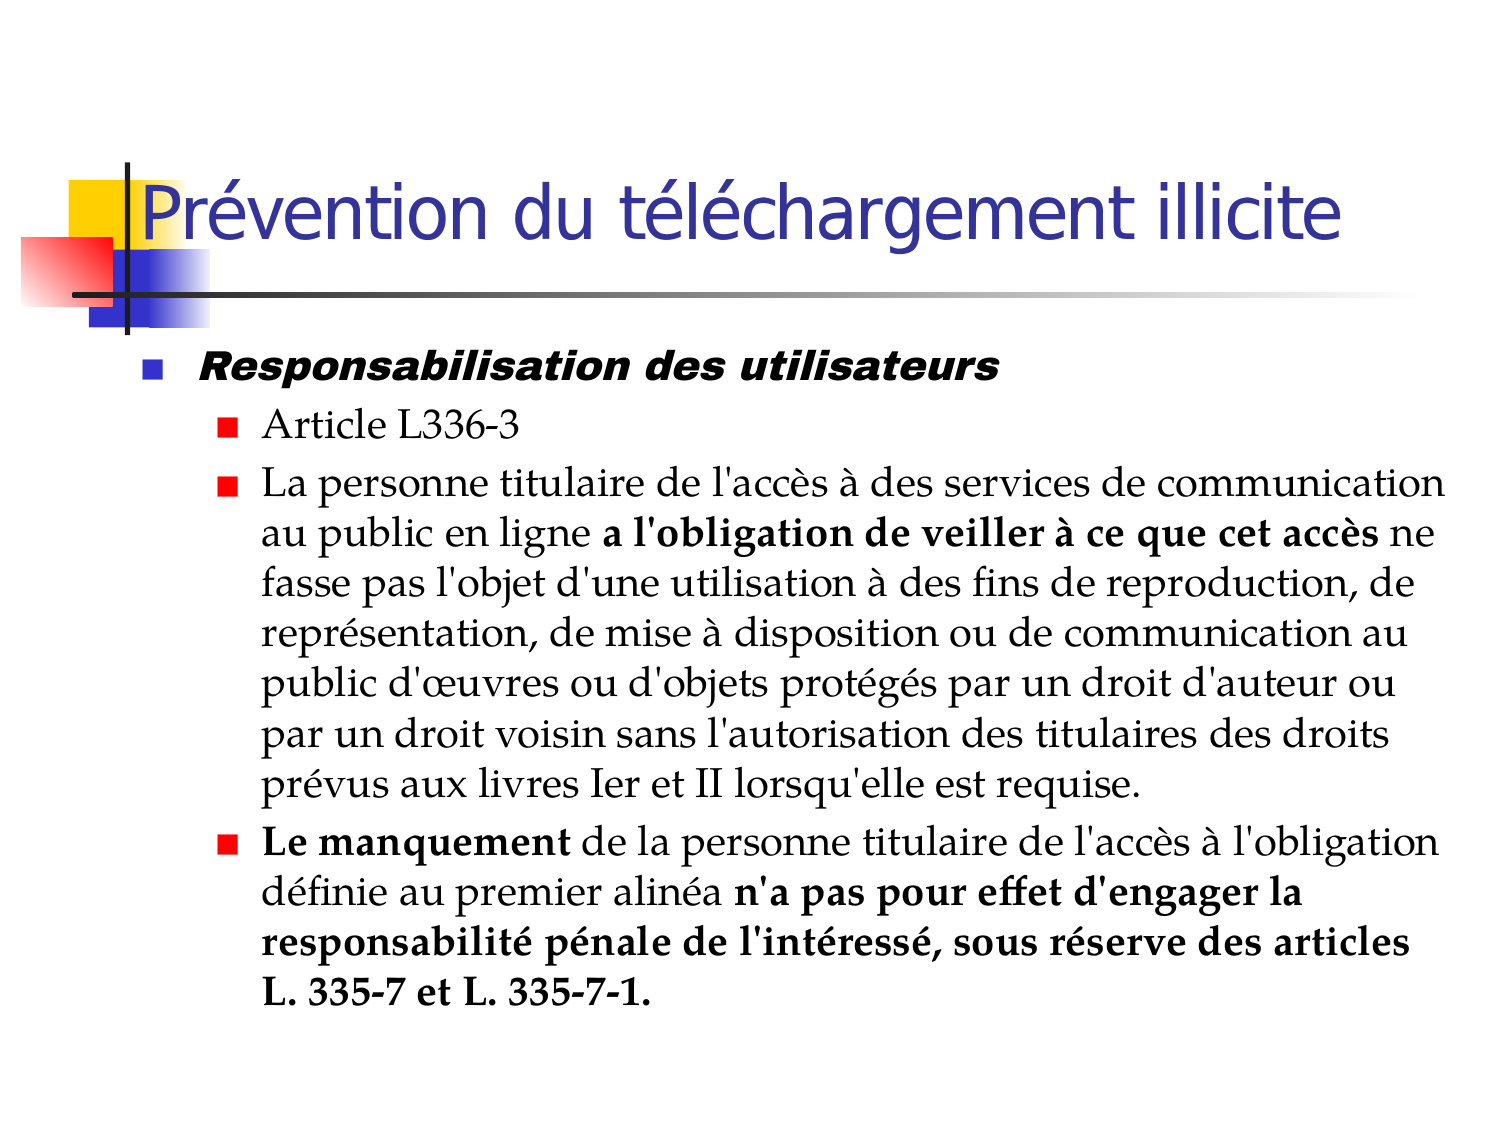

# Prévention du téléchargement illicite
Responsabilisation des utilisateurs
Article L336-3
La personne titulaire de l'accès à des services de communication au public en ligne a l'obligation de veiller à ce que cet accès ne fasse pas l'objet d'une utilisation à des fins de reproduction, de représentation, de mise à disposition ou de communication au public d'œuvres ou d'objets protégés par un droit d'auteur ou par un droit voisin sans l'autorisation des titulaires des droits prévus aux livres Ier et II lorsqu'elle est requise.
Le manquement de la personne titulaire de l'accès à l'obligation définie au premier alinéa n'a pas pour effet d'engager la responsabilité pénale de l'intéressé, sous réserve des articles L. 335-7 et L. 335-7-1.